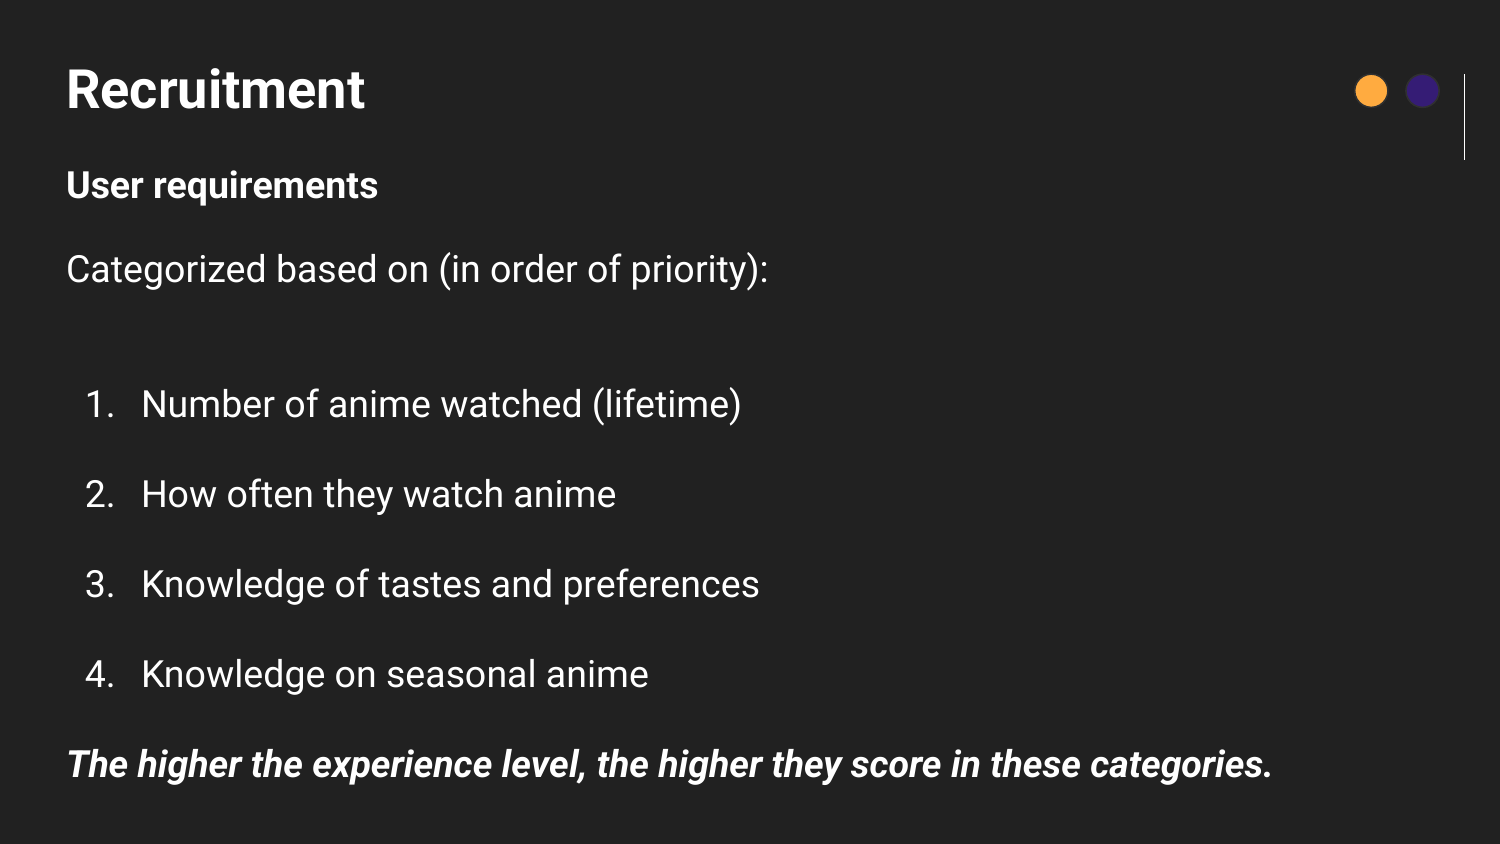

# Recruitment

User requirements
Categorized based on (in order of priority):

Number of anime watched (lifetime)
How often they watch anime
Knowledge of tastes and preferences
Knowledge on seasonal anime
The higher the experience level, the higher they score in these categories.